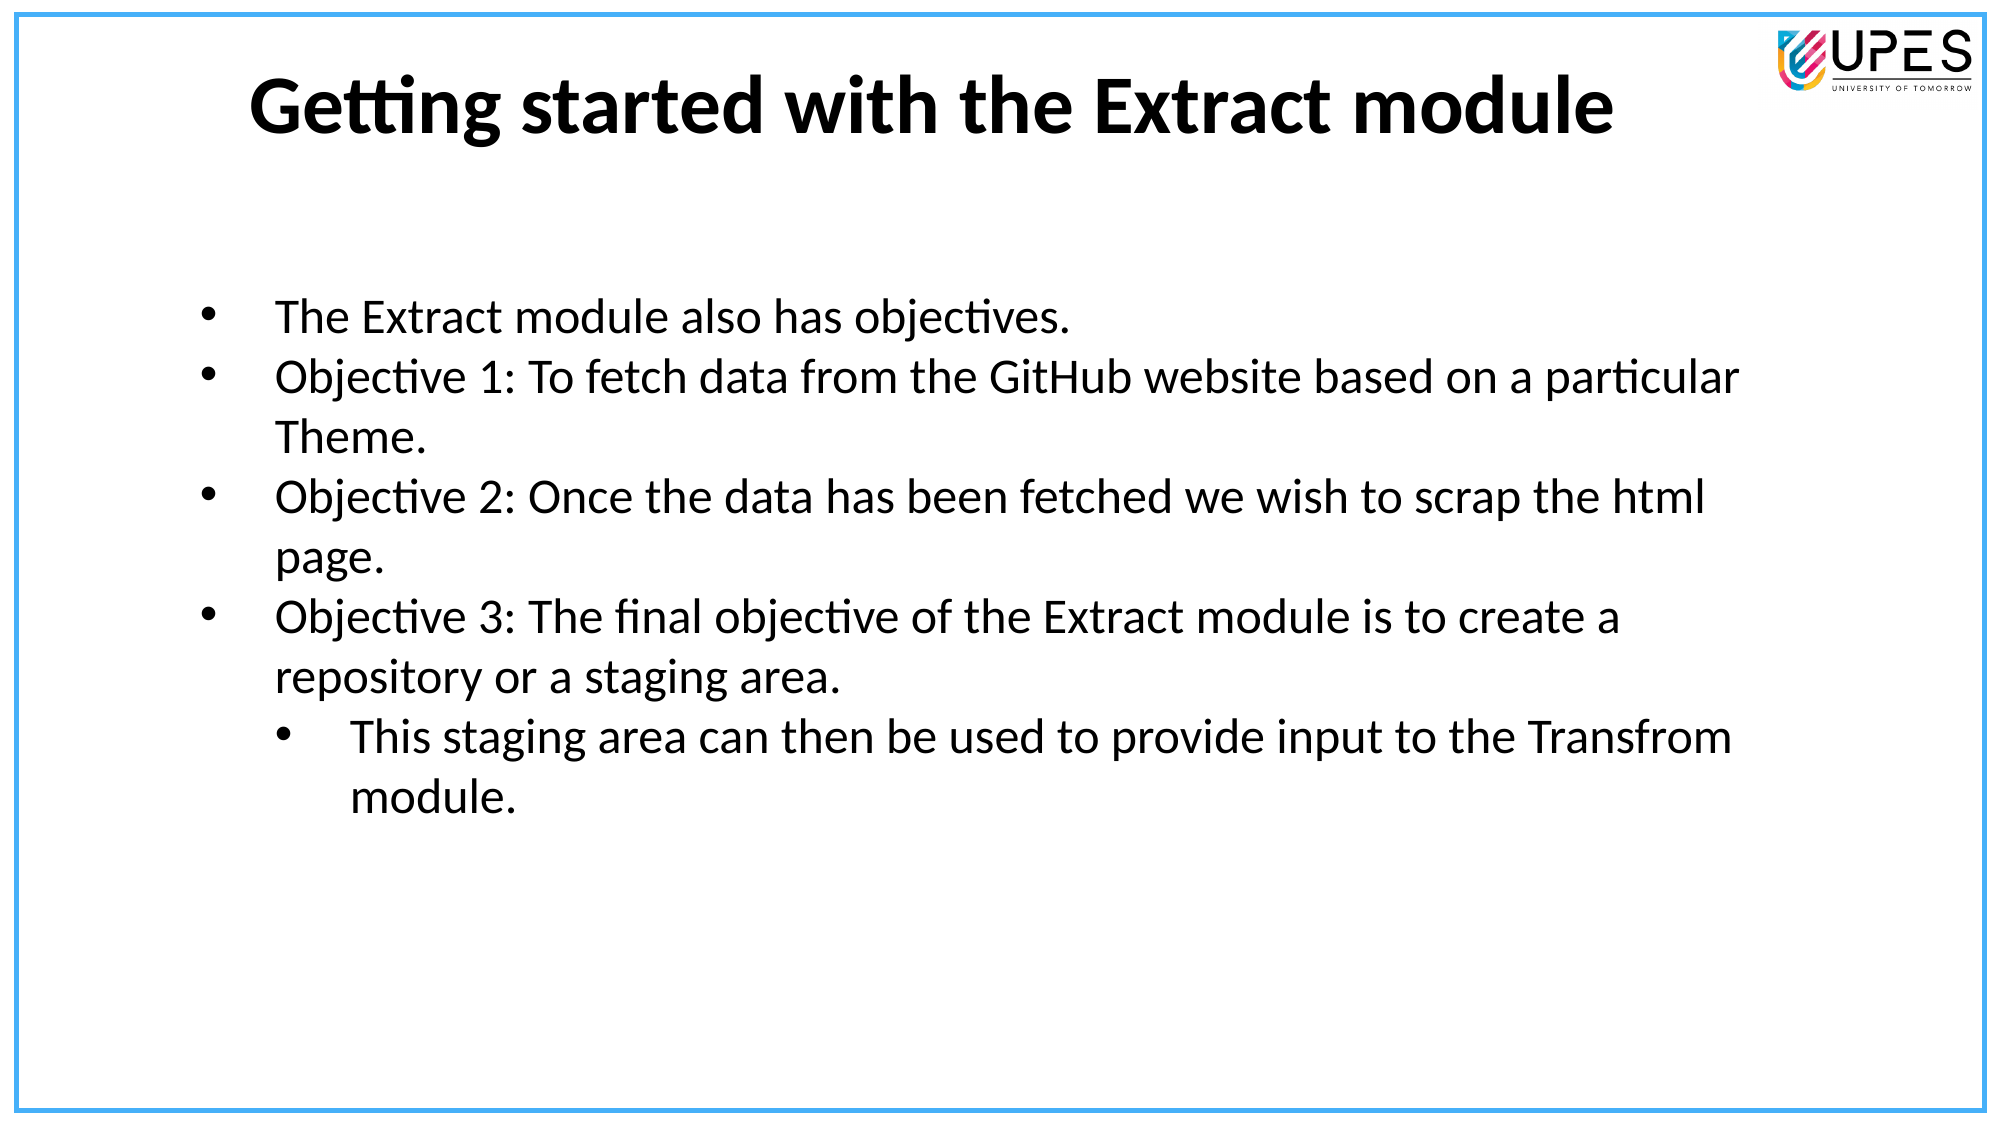

Getting started with the Extract module
The Extract module also has objectives.
Objective 1: To fetch data from the GitHub website based on a particular Theme.
Objective 2: Once the data has been fetched we wish to scrap the html page.
Objective 3: The final objective of the Extract module is to create a repository or a staging area.
This staging area can then be used to provide input to the Transfrom module.